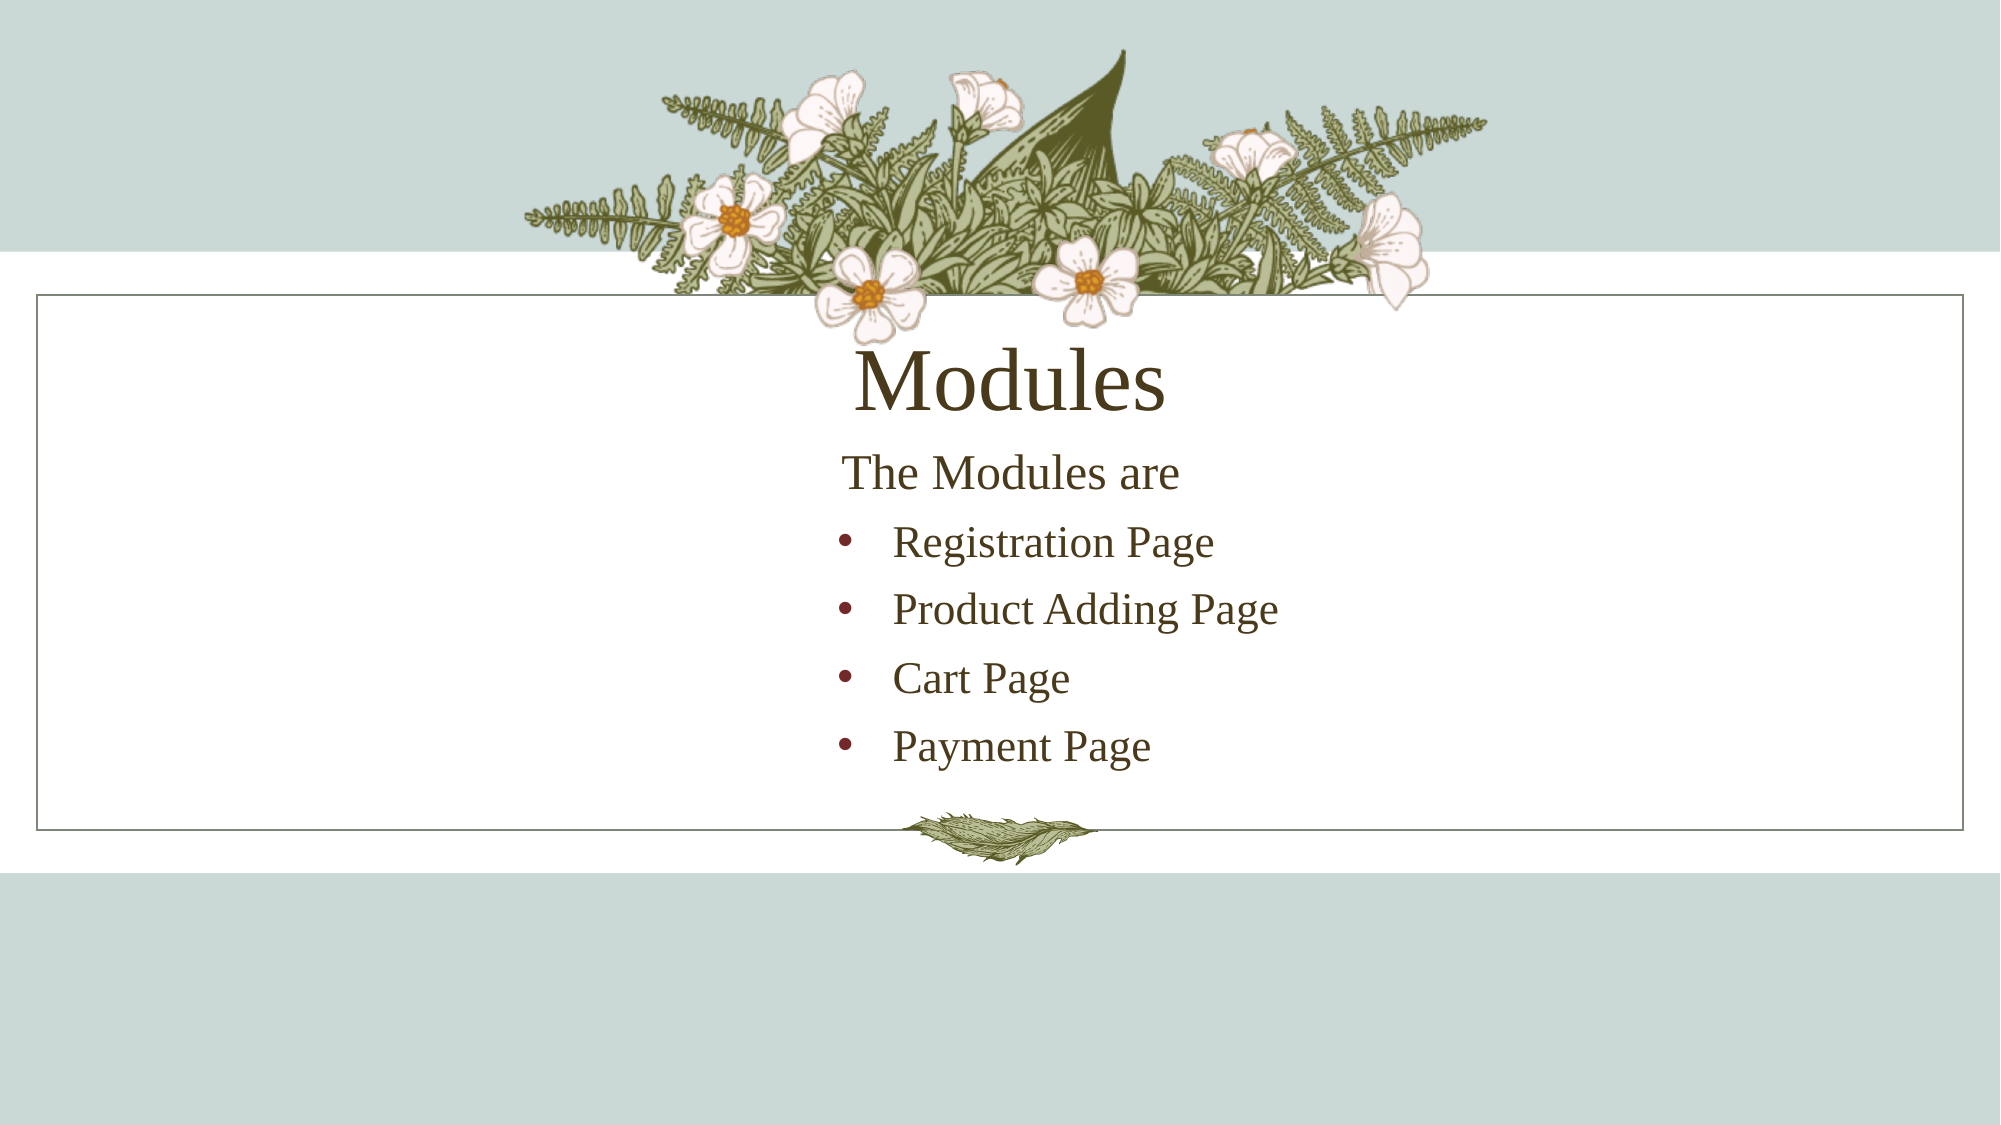

# Modules
The Modules are
Registration Page
Product Adding Page
Cart Page
Payment Page